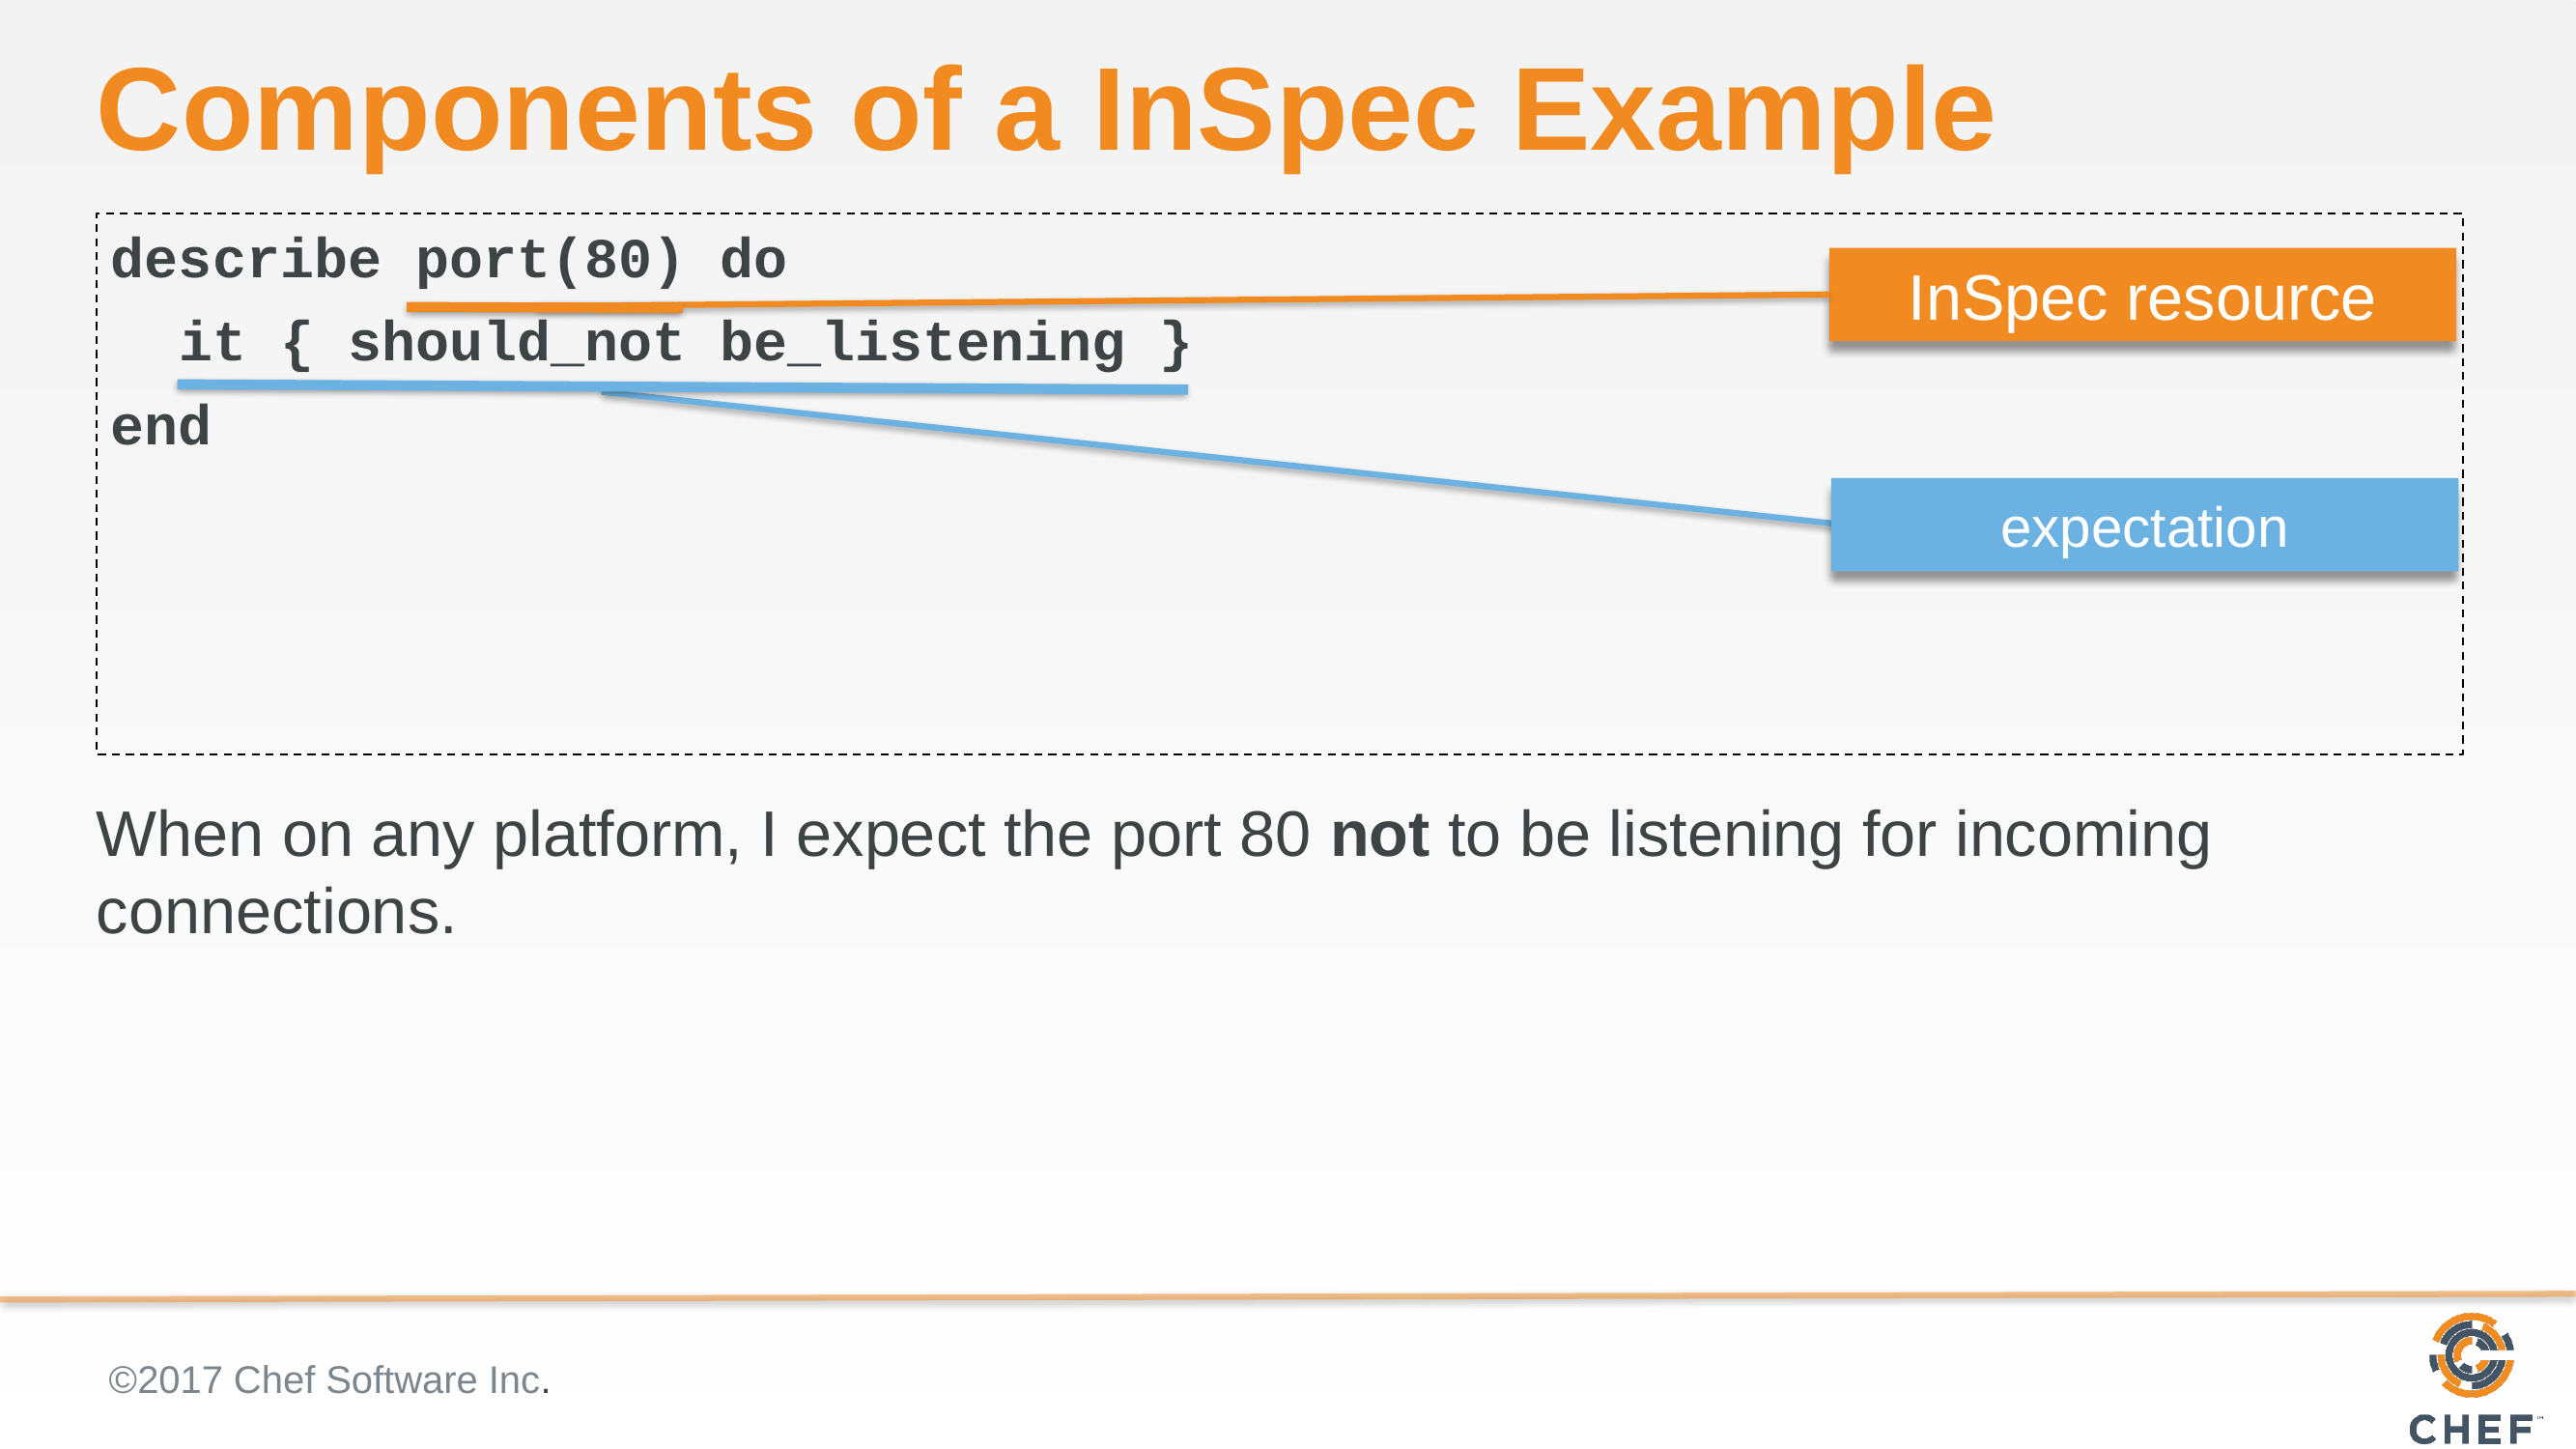

# Components of a InSpec Example
describe port(80) do
  it { should_not be_listening }
end
InSpec resource
expectation
When on any platform, I expect the port 80 not to be listening for incoming connections.